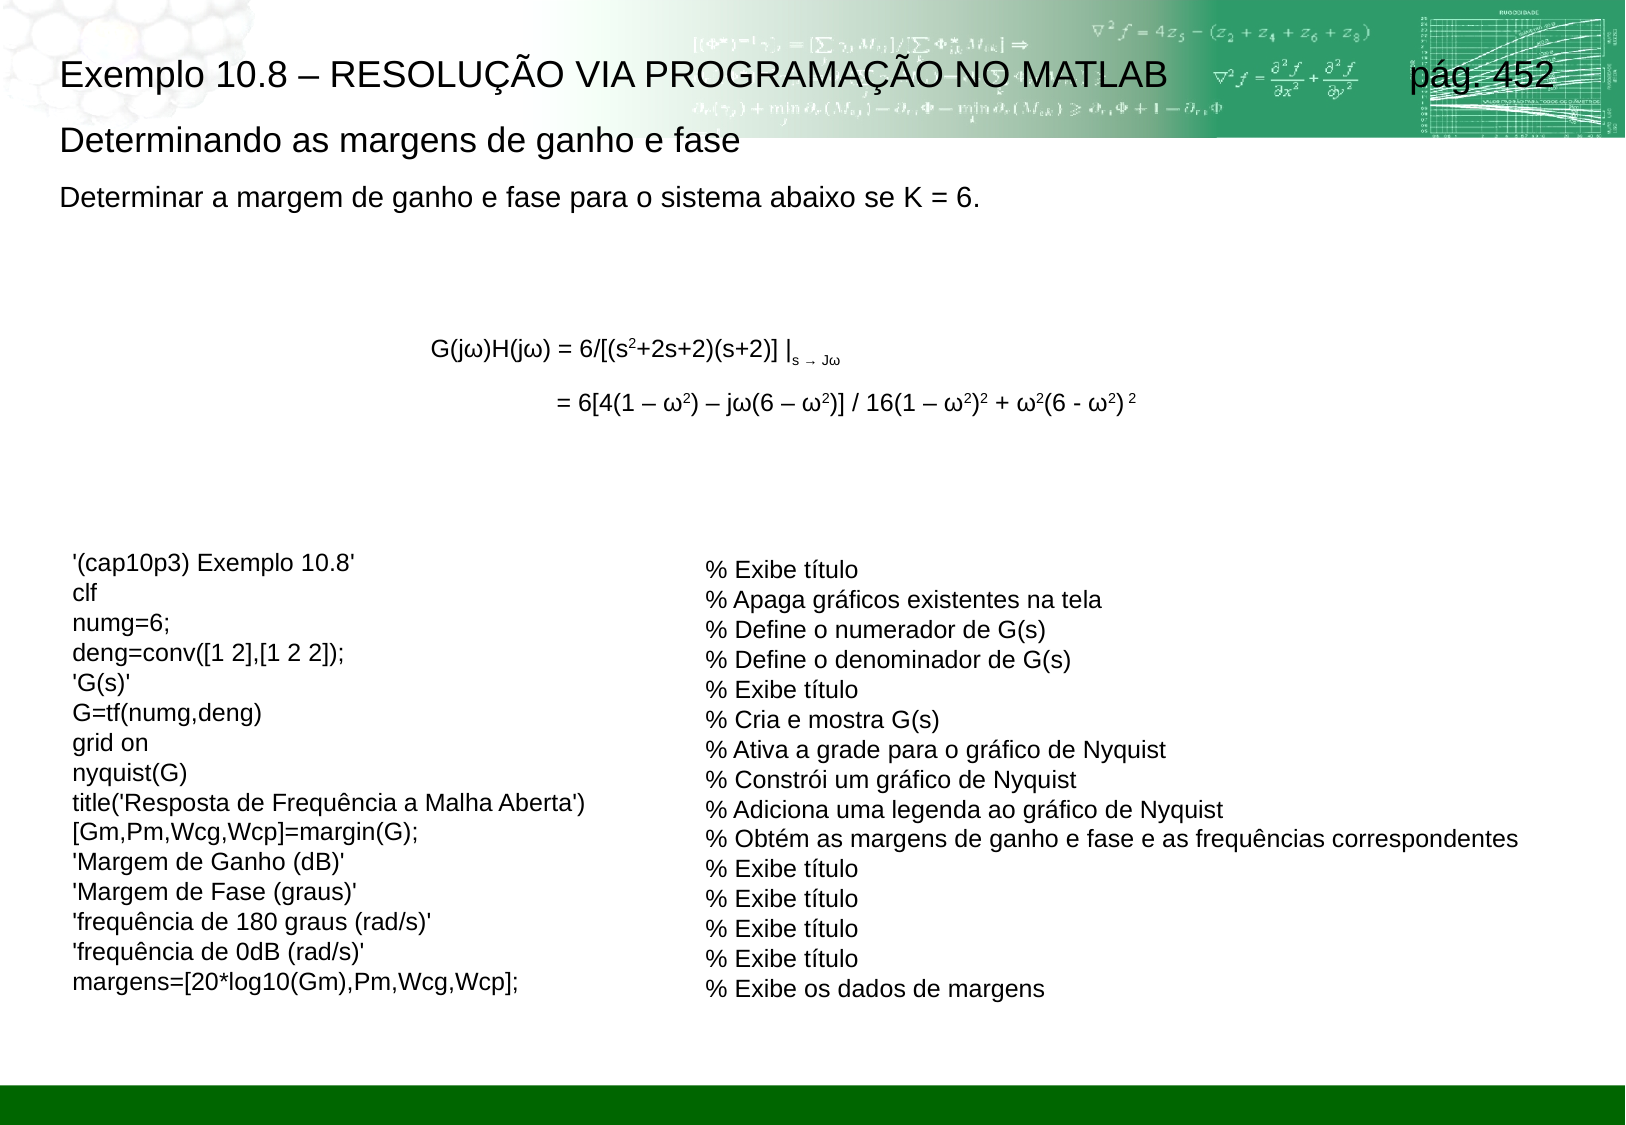

Exemplo 10.8 – RESOLUÇÃO VIA PROGRAMAÇÃO NO MATLAB		pág. 452
Determinando as margens de ganho e fase
Determinar a margem de ganho e fase para o sistema abaixo se K = 6.
G(jω)H(jω) = 6/[(s2+2s+2)(s+2)] |s → Jω
                  = 6[4(1 – ω2) – jω(6 – ω2)] / 16(1 – ω2)2 + ω2(6 - ω2) 2
'(cap10p3) Exemplo 10.8'
clf
numg=6;
deng=conv([1 2],[1 2 2]);
'G(s)'
G=tf(numg,deng)
grid on
nyquist(G)
title('Resposta de Frequência a Malha Aberta')
[Gm,Pm,Wcg,Wcp]=margin(G);
'Margem de Ganho (dB)'
'Margem de Fase (graus)'
'frequência de 180 graus (rad/s)'
'frequência de 0dB (rad/s)'
margens=[20*log10(Gm),Pm,Wcg,Wcp];

% Exibe título
% Apaga gráficos existentes na tela
% Define o numerador de G(s)
% Define o denominador de G(s)
% Exibe título
% Cria e mostra G(s)
% Ativa a grade para o gráfico de Nyquist
% Constrói um gráfico de Nyquist
% Adiciona uma legenda ao gráfico de Nyquist
% Obtém as margens de ganho e fase e as frequências correspondentes
% Exibe título
% Exibe título
% Exibe título
% Exibe título
% Exibe os dados de margens